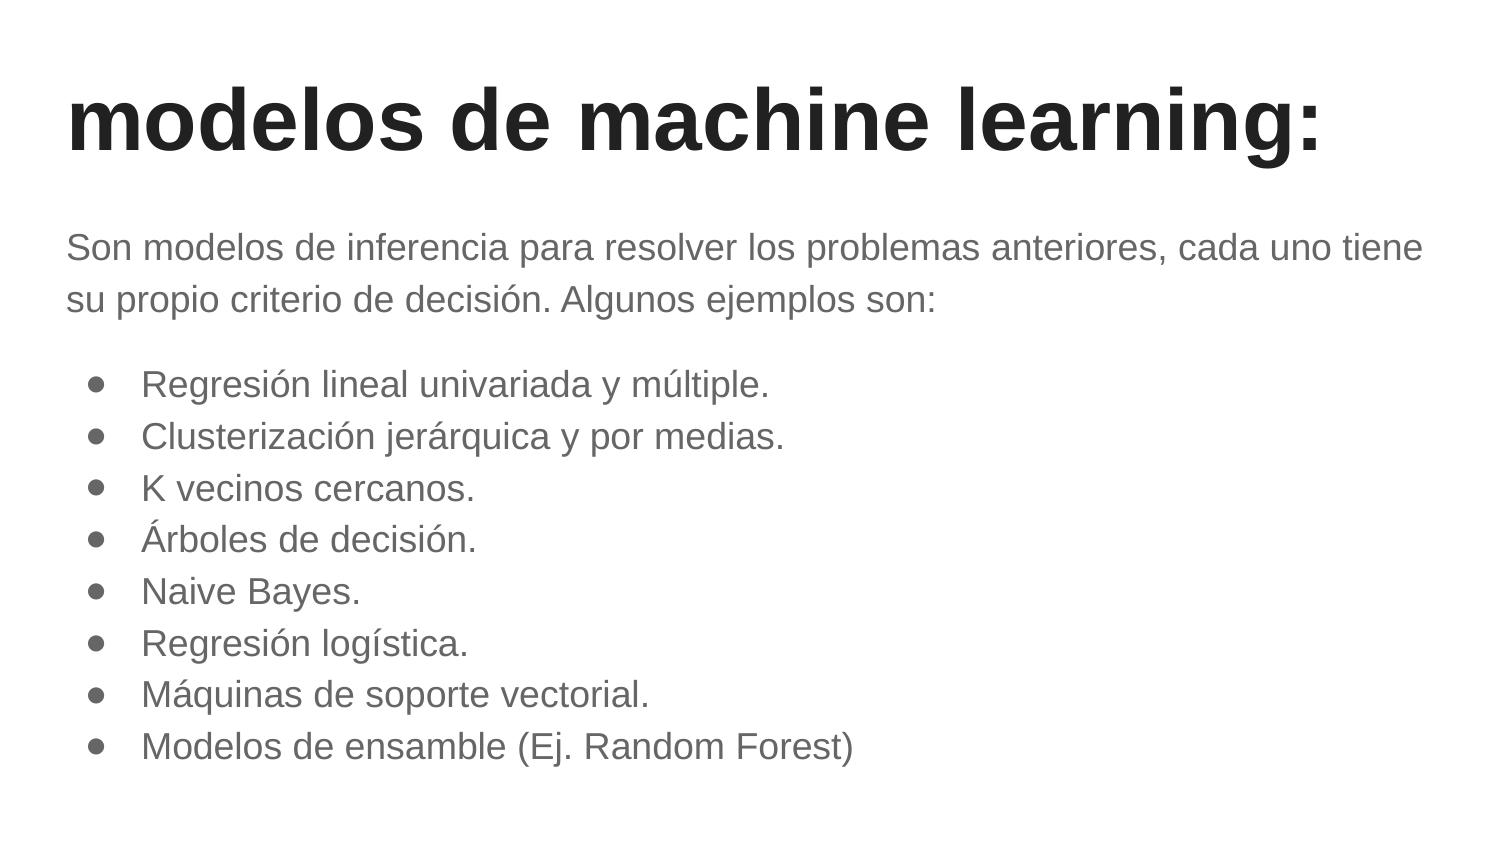

# modelos de machine learning:
Son modelos de inferencia para resolver los problemas anteriores, cada uno tiene su propio criterio de decisión. Algunos ejemplos son:
Regresión lineal univariada y múltiple.
Clusterización jerárquica y por medias.
K vecinos cercanos.
Árboles de decisión.
Naive Bayes.
Regresión logística.
Máquinas de soporte vectorial.
Modelos de ensamble (Ej. Random Forest)